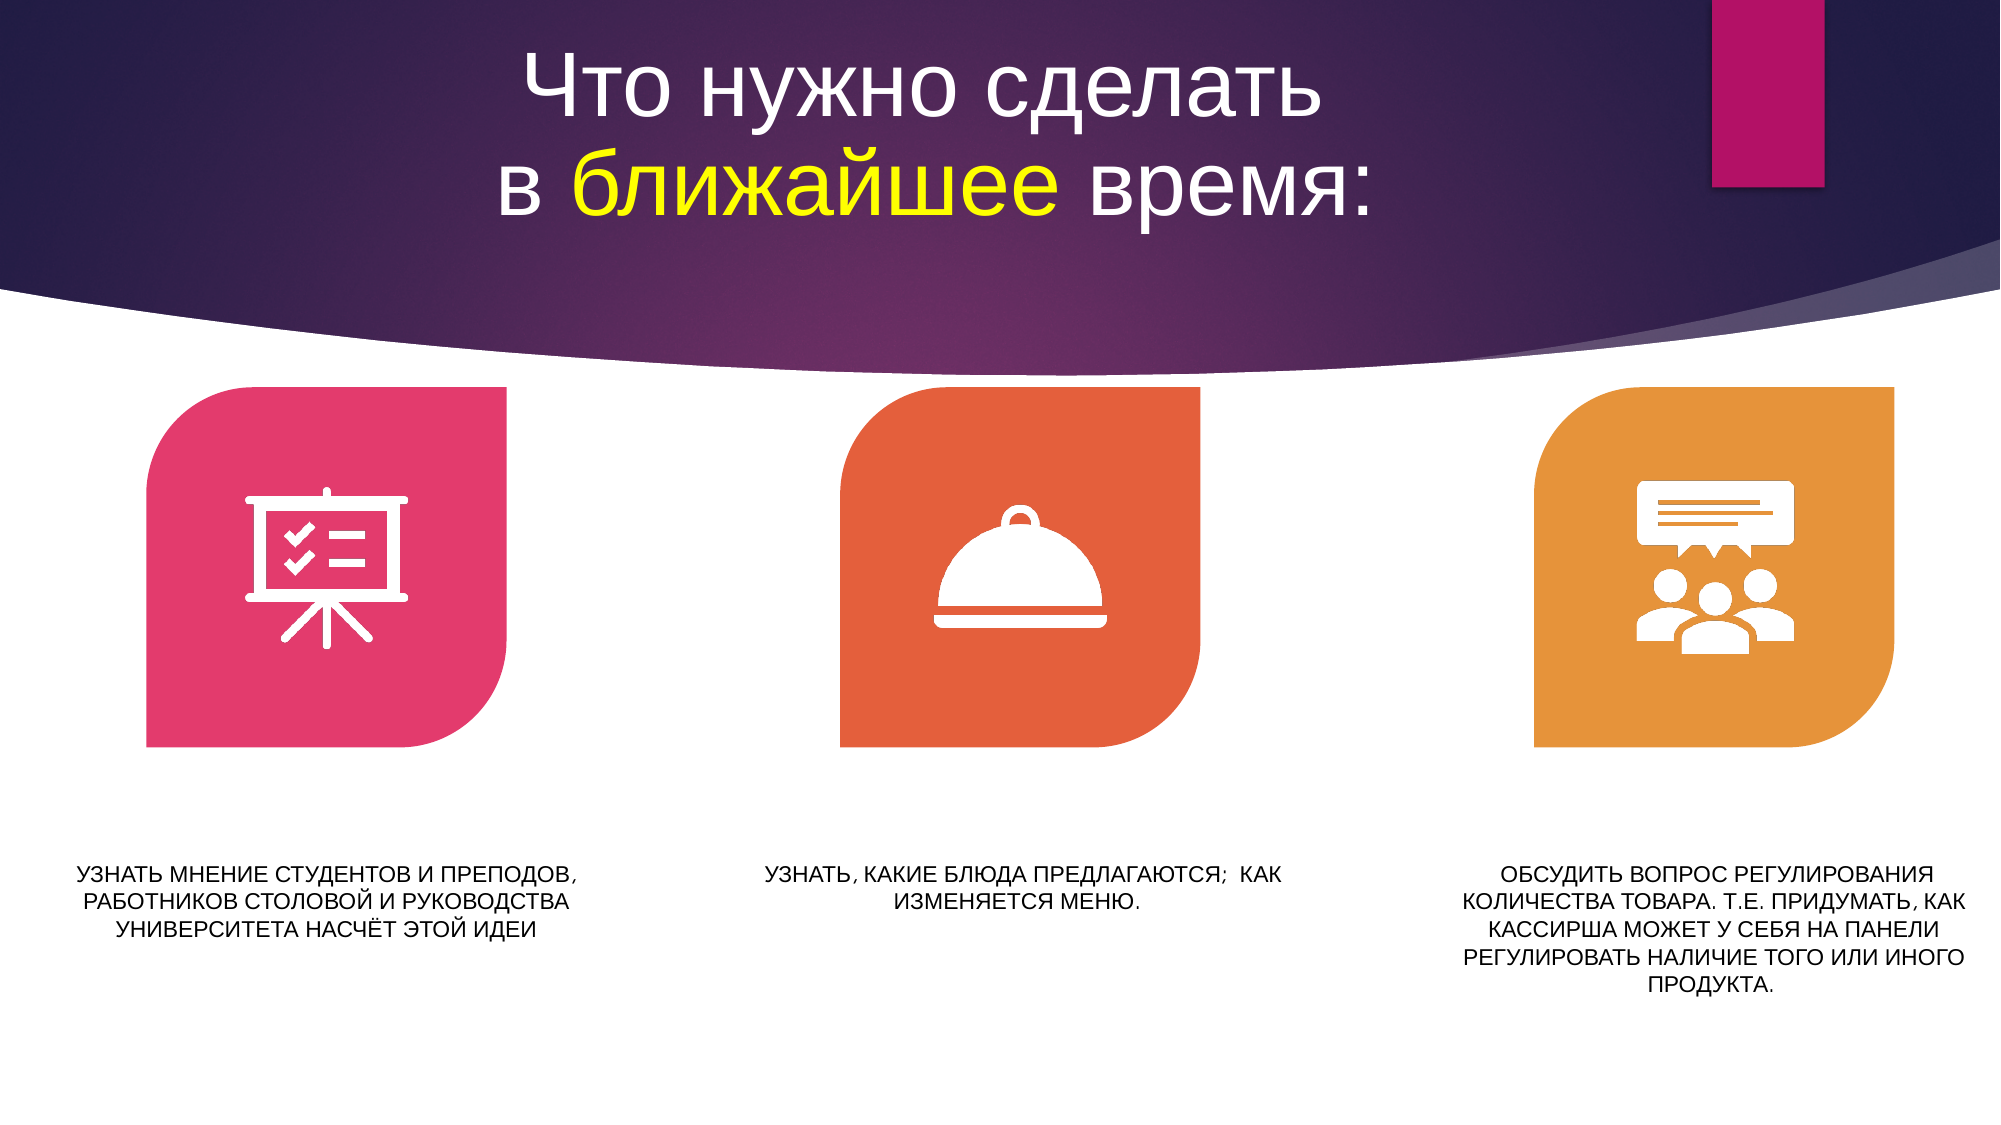

# Что нужно сделать в ближайшее время:

УЗНАТЬ МНЕНИЕ СТУДЕНТОВ И ПРЕПОДОВ, РАБОТНИКОВ СТОЛОВОЙ И РУКОВОДСТВА УНИВЕРСИТЕТА НАСЧЁТ ЭТОЙ ИДЕИ

 УЗНАТЬ, КАКИЕ БЛЮДА ПРЕДЛАГАЮТСЯ;  КАК ИЗМЕНЯЕТСЯ МЕНЮ.

 ОБСУДИТЬ ВОПРОС РЕГУЛИРОВАНИЯ КОЛИЧЕСТВА ТОВАРА. Т.Е. ПРИДУМАТЬ, КАК КАССИРША МОЖЕТ У СЕБЯ НА ПАНЕЛИ РЕГУЛИРОВАТЬ НАЛИЧИЕ ТОГО ИЛИ ИНОГО ПРОДУКТА.